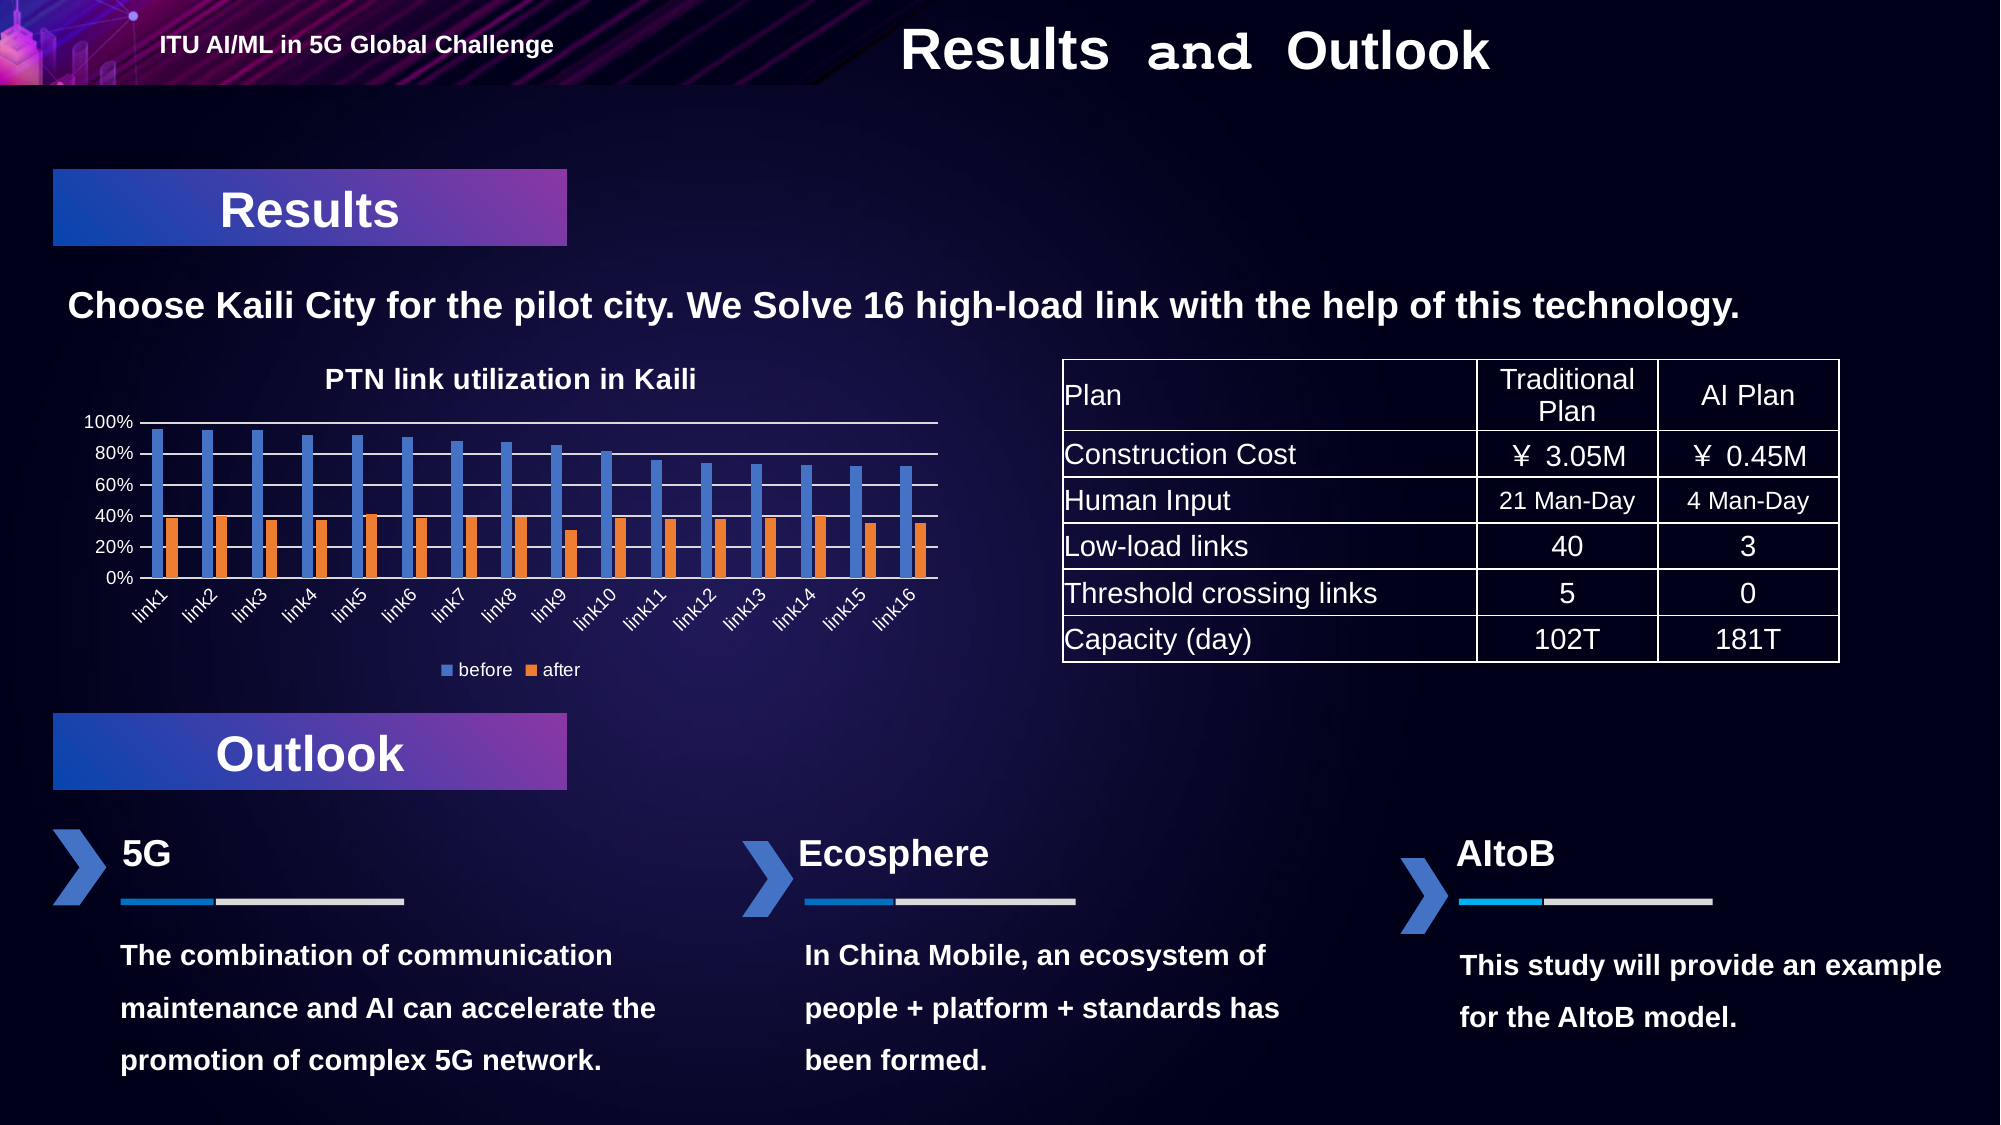

Results and Outlook
Results
Choose Kaili City for the pilot city. We Solve 16 high-load link with the help of this technology.

### Chart: PTN link utilization in Kaili

| Category | before | after |
|---|---|---|
| link1 | 0.9587 | 0.3849 |
| link2 | 0.9566 | 0.3956 |
| link3 | 0.9521999999999999 | 0.3721 |
| link4 | 0.9206 | 0.3716 |
| link5 | 0.9187000000000001 | 0.41159999999999997 |
| link6 | 0.9107999999999999 | 0.3834 |
| link7 | 0.8798999999999999 | 0.3906 |
| link8 | 0.8748 | 0.389 |
| link9 | 0.8573999999999999 | 0.309 |
| link10 | 0.8184999999999999 | 0.3886 |
| link11 | 0.76 | 0.37810000000000005 |
| link12 | 0.7387999999999999 | 0.37826 |
| link13 | 0.7373000000000001 | 0.3876 |
| link14 | 0.73 | 0.3957 |
| link15 | 0.7193 | 0.3554 |
| link16 | 0.7191 | 0.3549 |
| Plan | Traditional Plan | AI Plan |
| --- | --- | --- |
| Construction Cost | ￥3.05M | ￥0.45M |
| Human Input | 21 Man-Day | 4 Man-Day |
| Low-load links | 40 | 3 |
| Threshold crossing links | 5 | 0 |
| Capacity (day) | 102T | 181T |
Outlook
5G

The combination of communication maintenance and AI can accelerate the promotion of complex 5G network.
Ecosphere

In China Mobile, an ecosystem of people + platform + standards has been formed.
AItoB

This study will provide an example for the AItoB model.